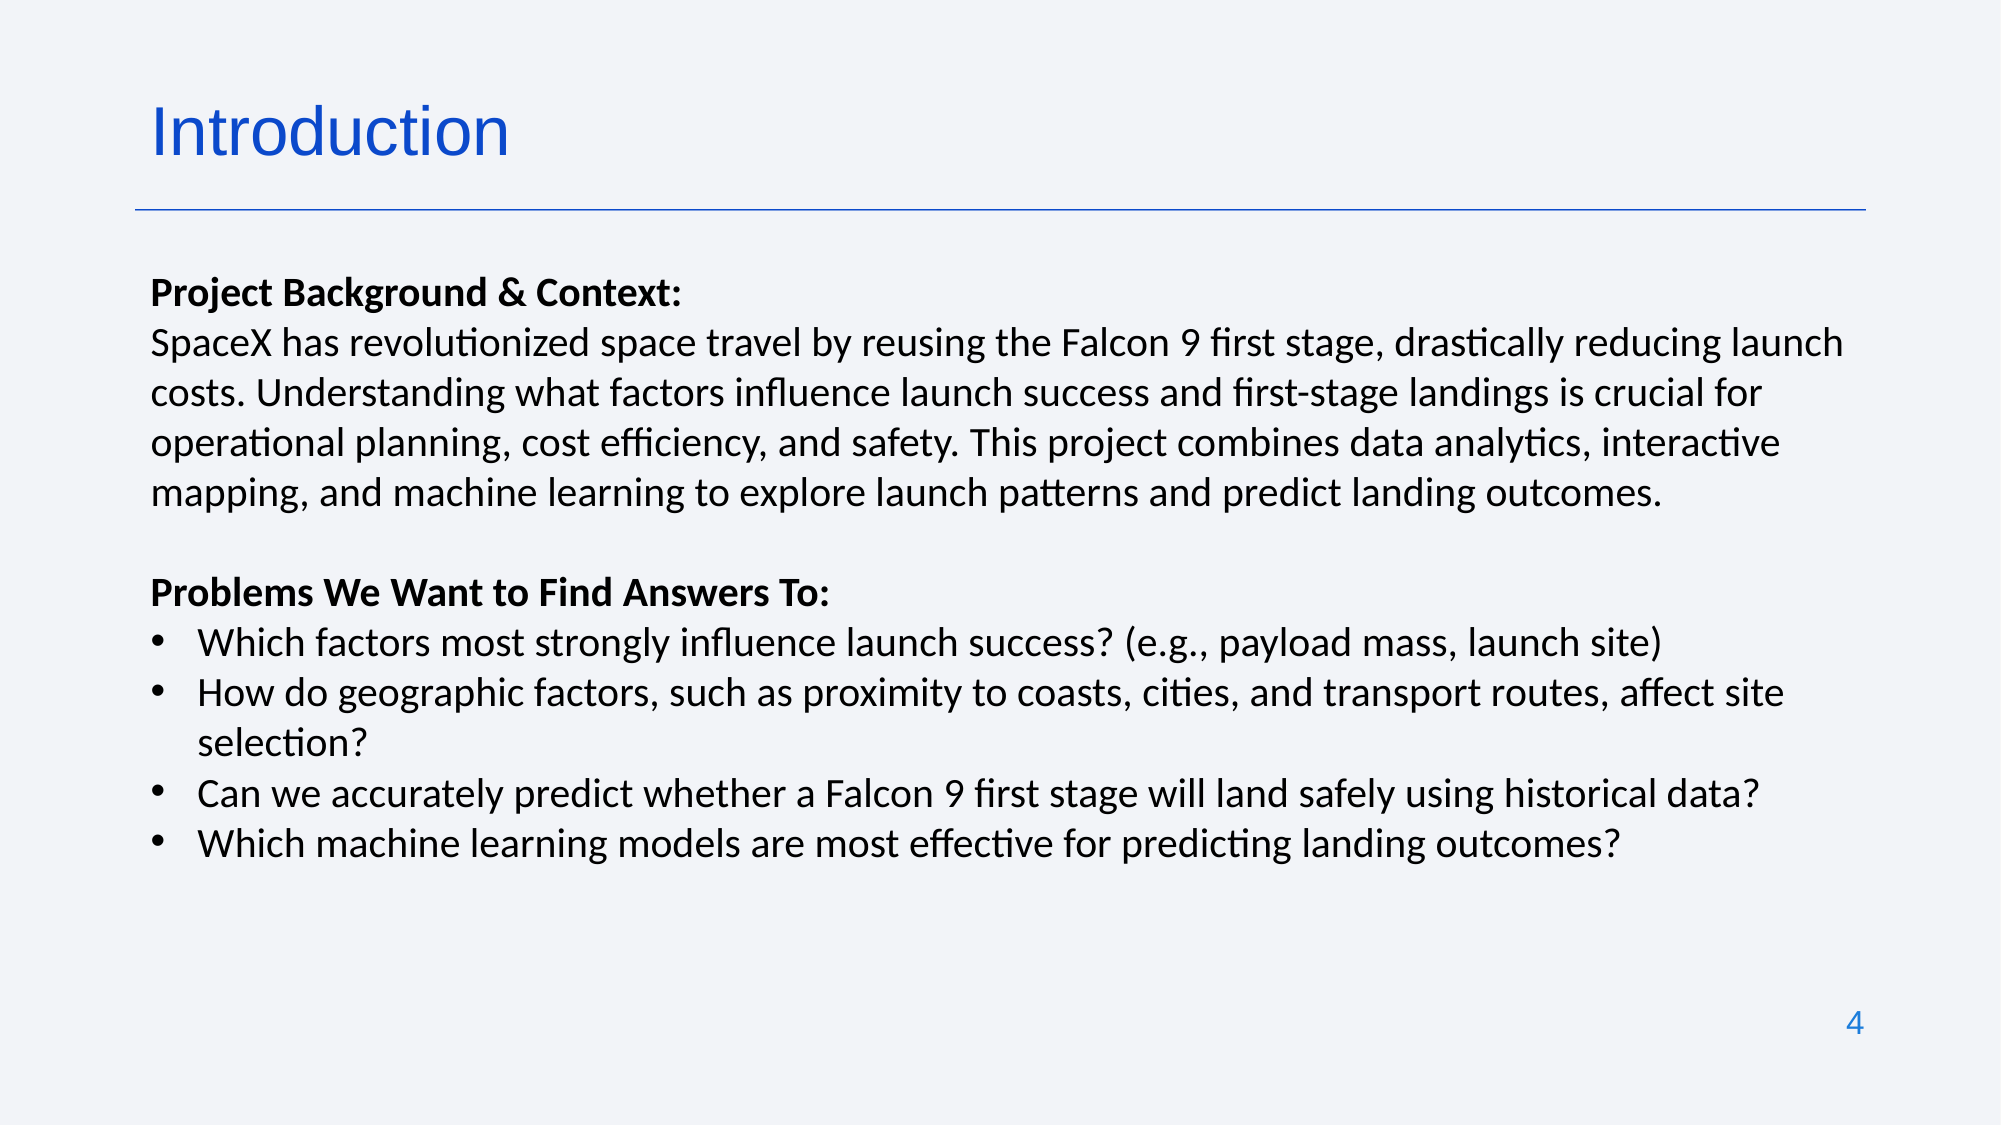

Introduction
Project Background & Context:
SpaceX has revolutionized space travel by reusing the Falcon 9 first stage, drastically reducing launch costs. Understanding what factors influence launch success and first-stage landings is crucial for operational planning, cost efficiency, and safety. This project combines data analytics, interactive mapping, and machine learning to explore launch patterns and predict landing outcomes.

Problems We Want to Find Answers To:
Which factors most strongly influence launch success? (e.g., payload mass, launch site)
How do geographic factors, such as proximity to coasts, cities, and transport routes, affect site selection?
Can we accurately predict whether a Falcon 9 first stage will land safely using historical data?
Which machine learning models are most effective for predicting landing outcomes?
4